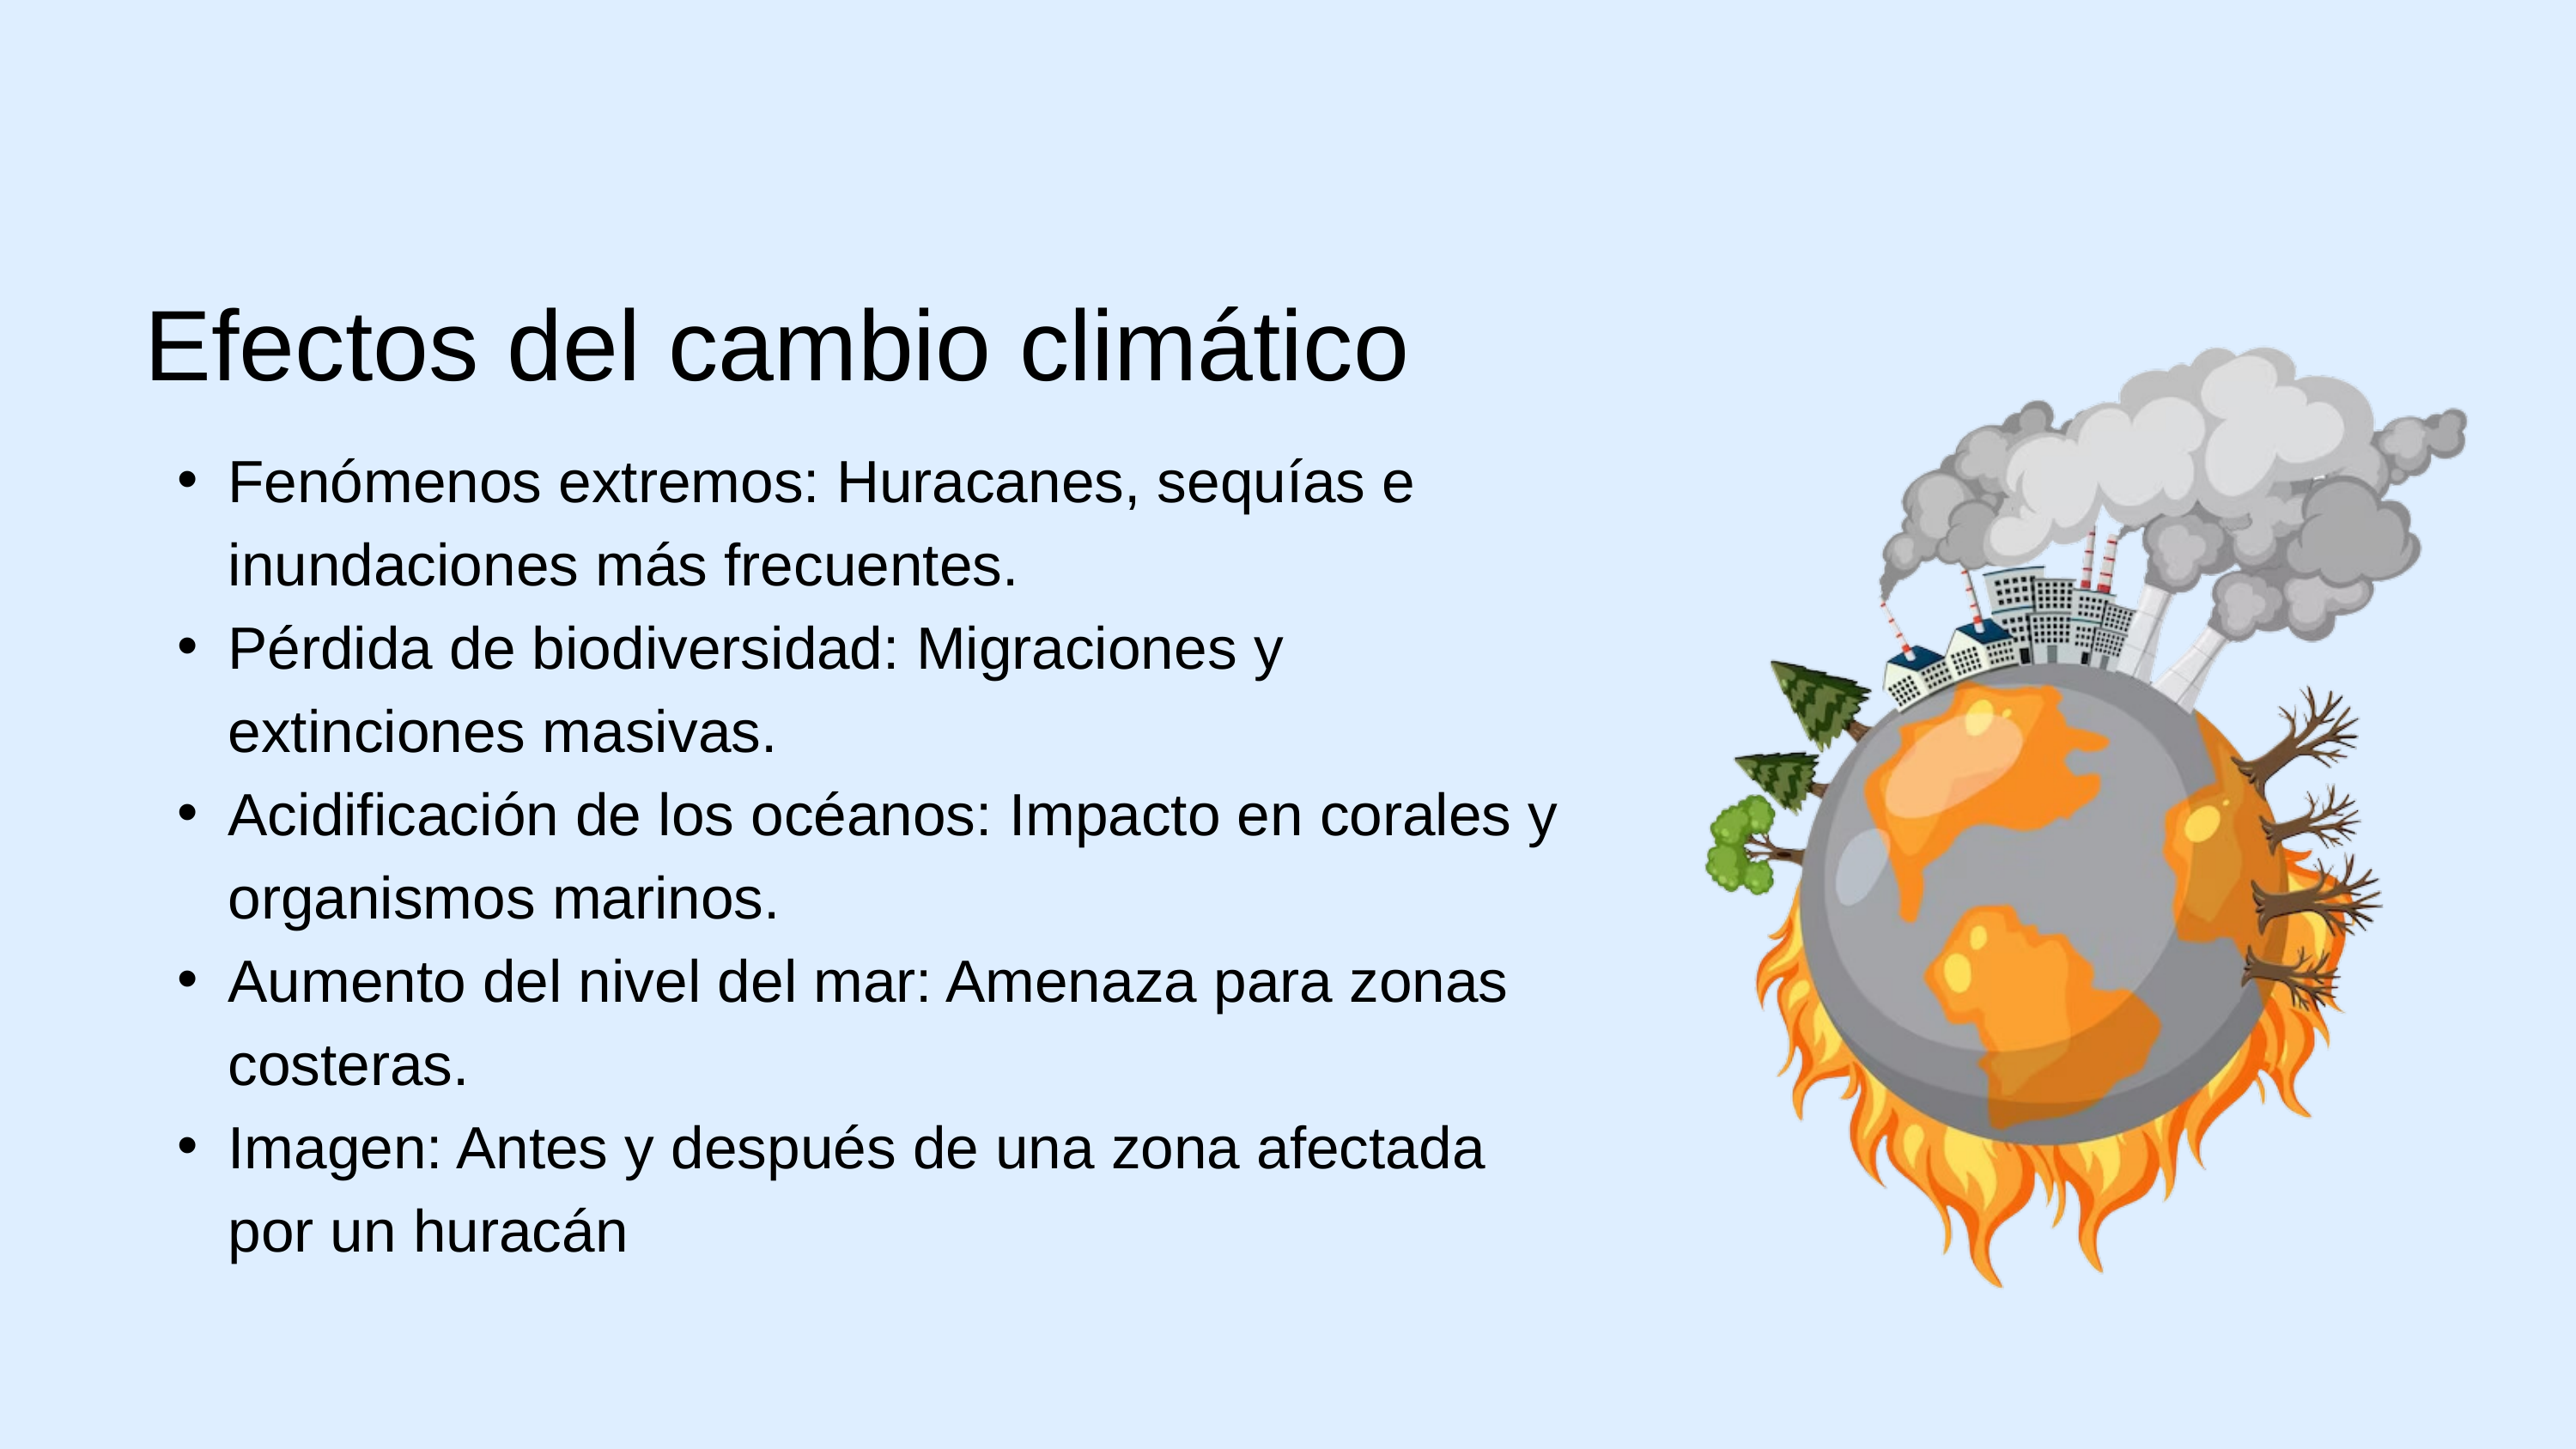

Efectos del cambio climático

Fenómenos extremos: Huracanes, sequías e inundaciones más frecuentes.
Pérdida de biodiversidad: Migraciones y extinciones masivas.
Acidificación de los océanos: Impacto en corales y organismos marinos.
Aumento del nivel del mar: Amenaza para zonas costeras.
Imagen: Antes y después de una zona afectada por un huracán